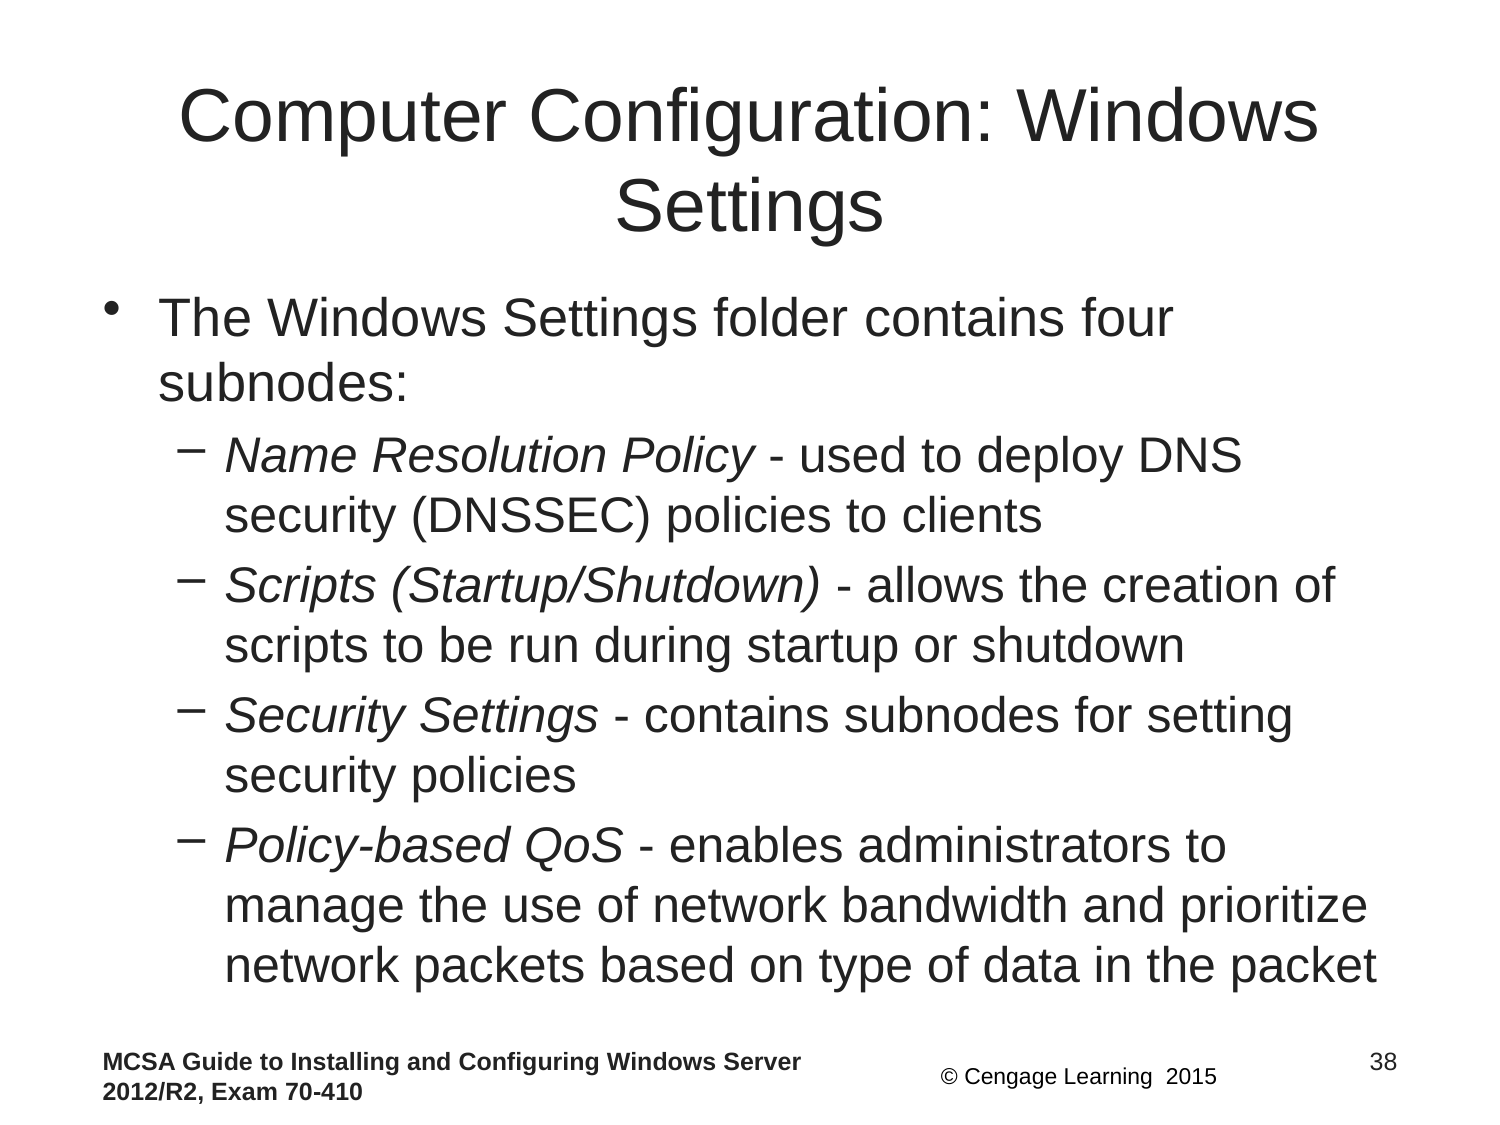

# Computer Configuration: Windows Settings
The Windows Settings folder contains four subnodes:
Name Resolution Policy - used to deploy DNS security (DNSSEC) policies to clients
Scripts (Startup/Shutdown) - allows the creation of scripts to be run during startup or shutdown
Security Settings - contains subnodes for setting security policies
Policy-based QoS - enables administrators to manage the use of network bandwidth and prioritize network packets based on type of data in the packet

MCSA Guide to Installing and Configuring Windows Server 2012/R2, Exam 70-410
38